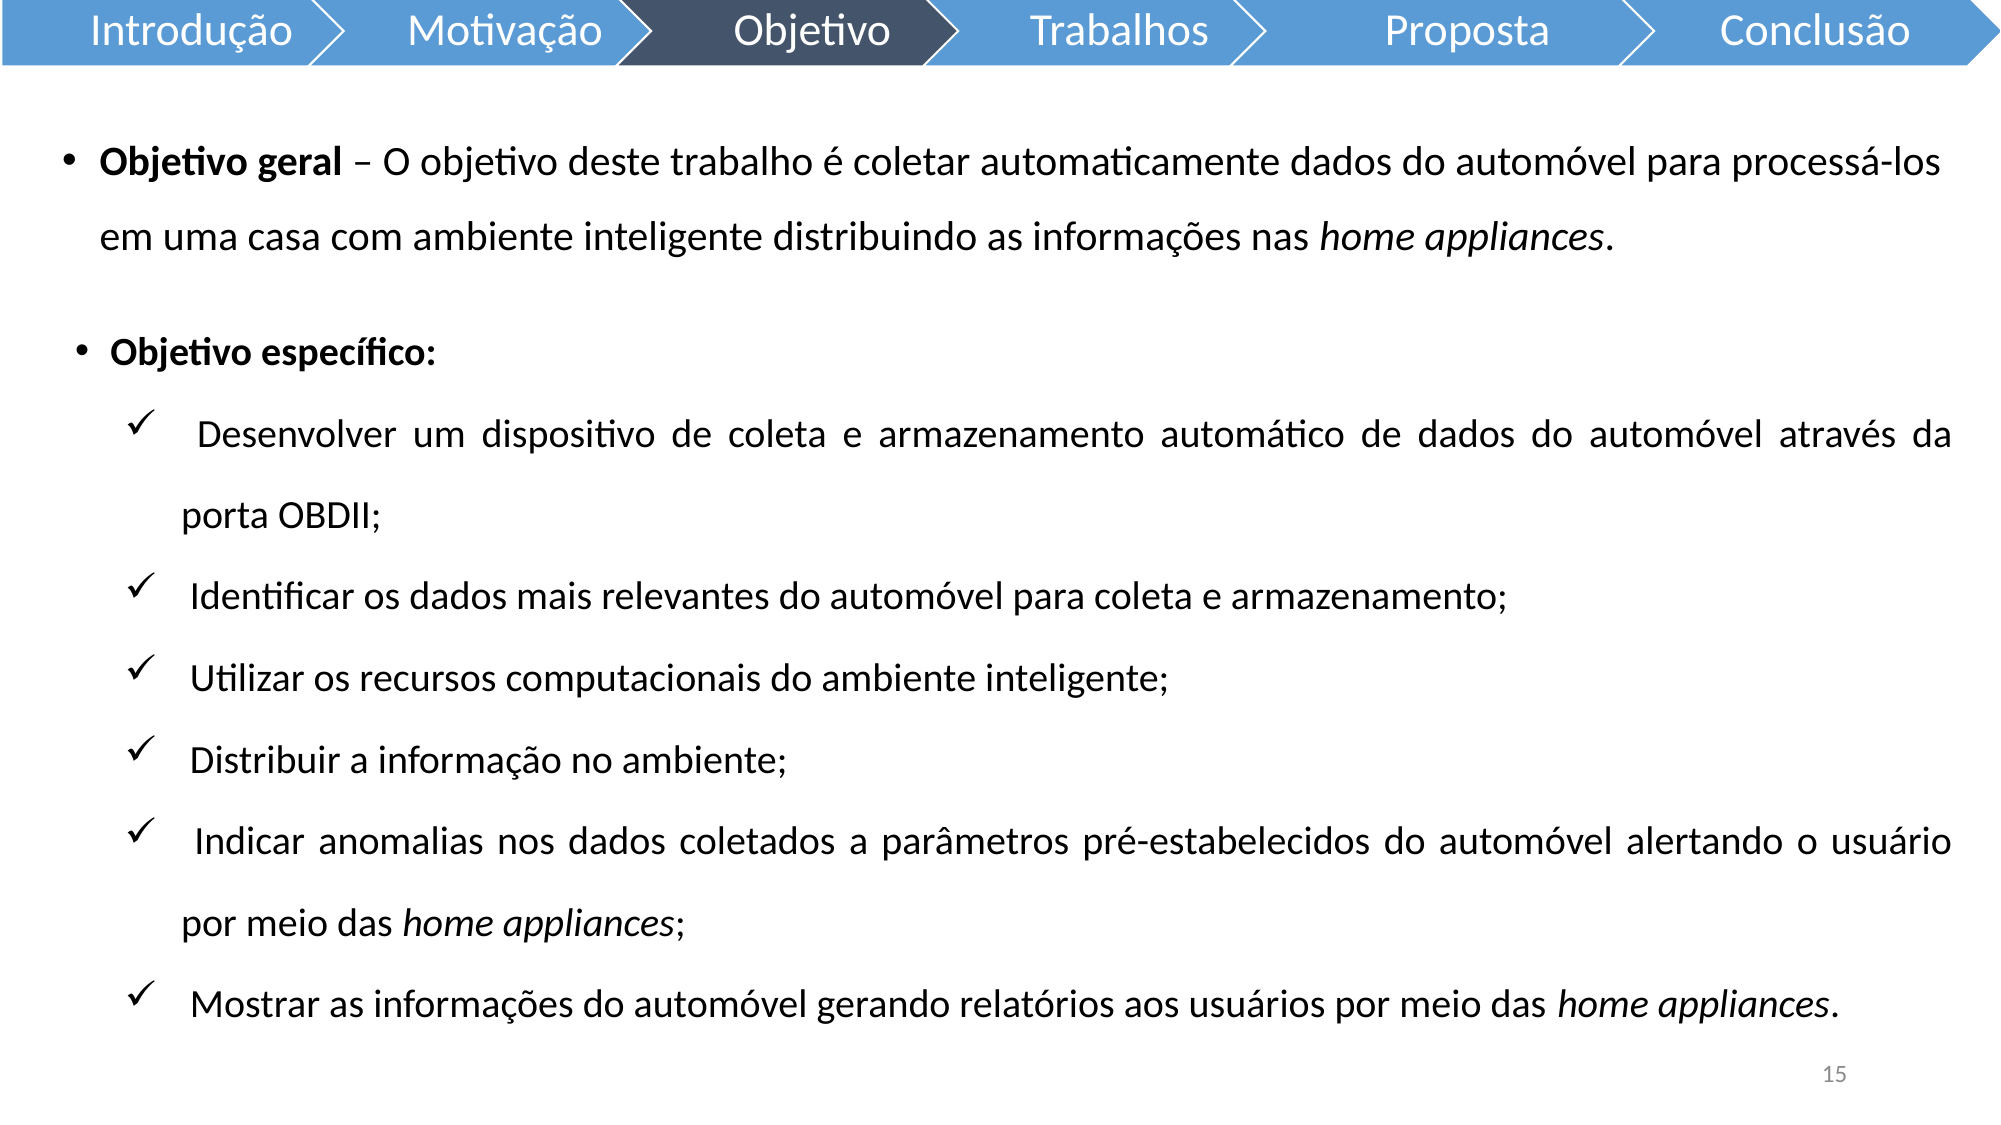

Introdução
Motivação
Objetivo
Trabalhos
Proposta
Conclusão
Objetivo geral – O objetivo deste trabalho é coletar automaticamente dados do automóvel para processá-los em uma casa com ambiente inteligente distribuindo as informações nas home appliances.
Objetivo específico:
 Desenvolver um dispositivo de coleta e armazenamento automático de dados do automóvel através da porta OBDII;
 Identificar os dados mais relevantes do automóvel para coleta e armazenamento;
 Utilizar os recursos computacionais do ambiente inteligente;
 Distribuir a informação no ambiente;
 Indicar anomalias nos dados coletados a parâmetros pré-estabelecidos do automóvel alertando o usuário por meio das home appliances;
 Mostrar as informações do automóvel gerando relatórios aos usuários por meio das home appliances.
15